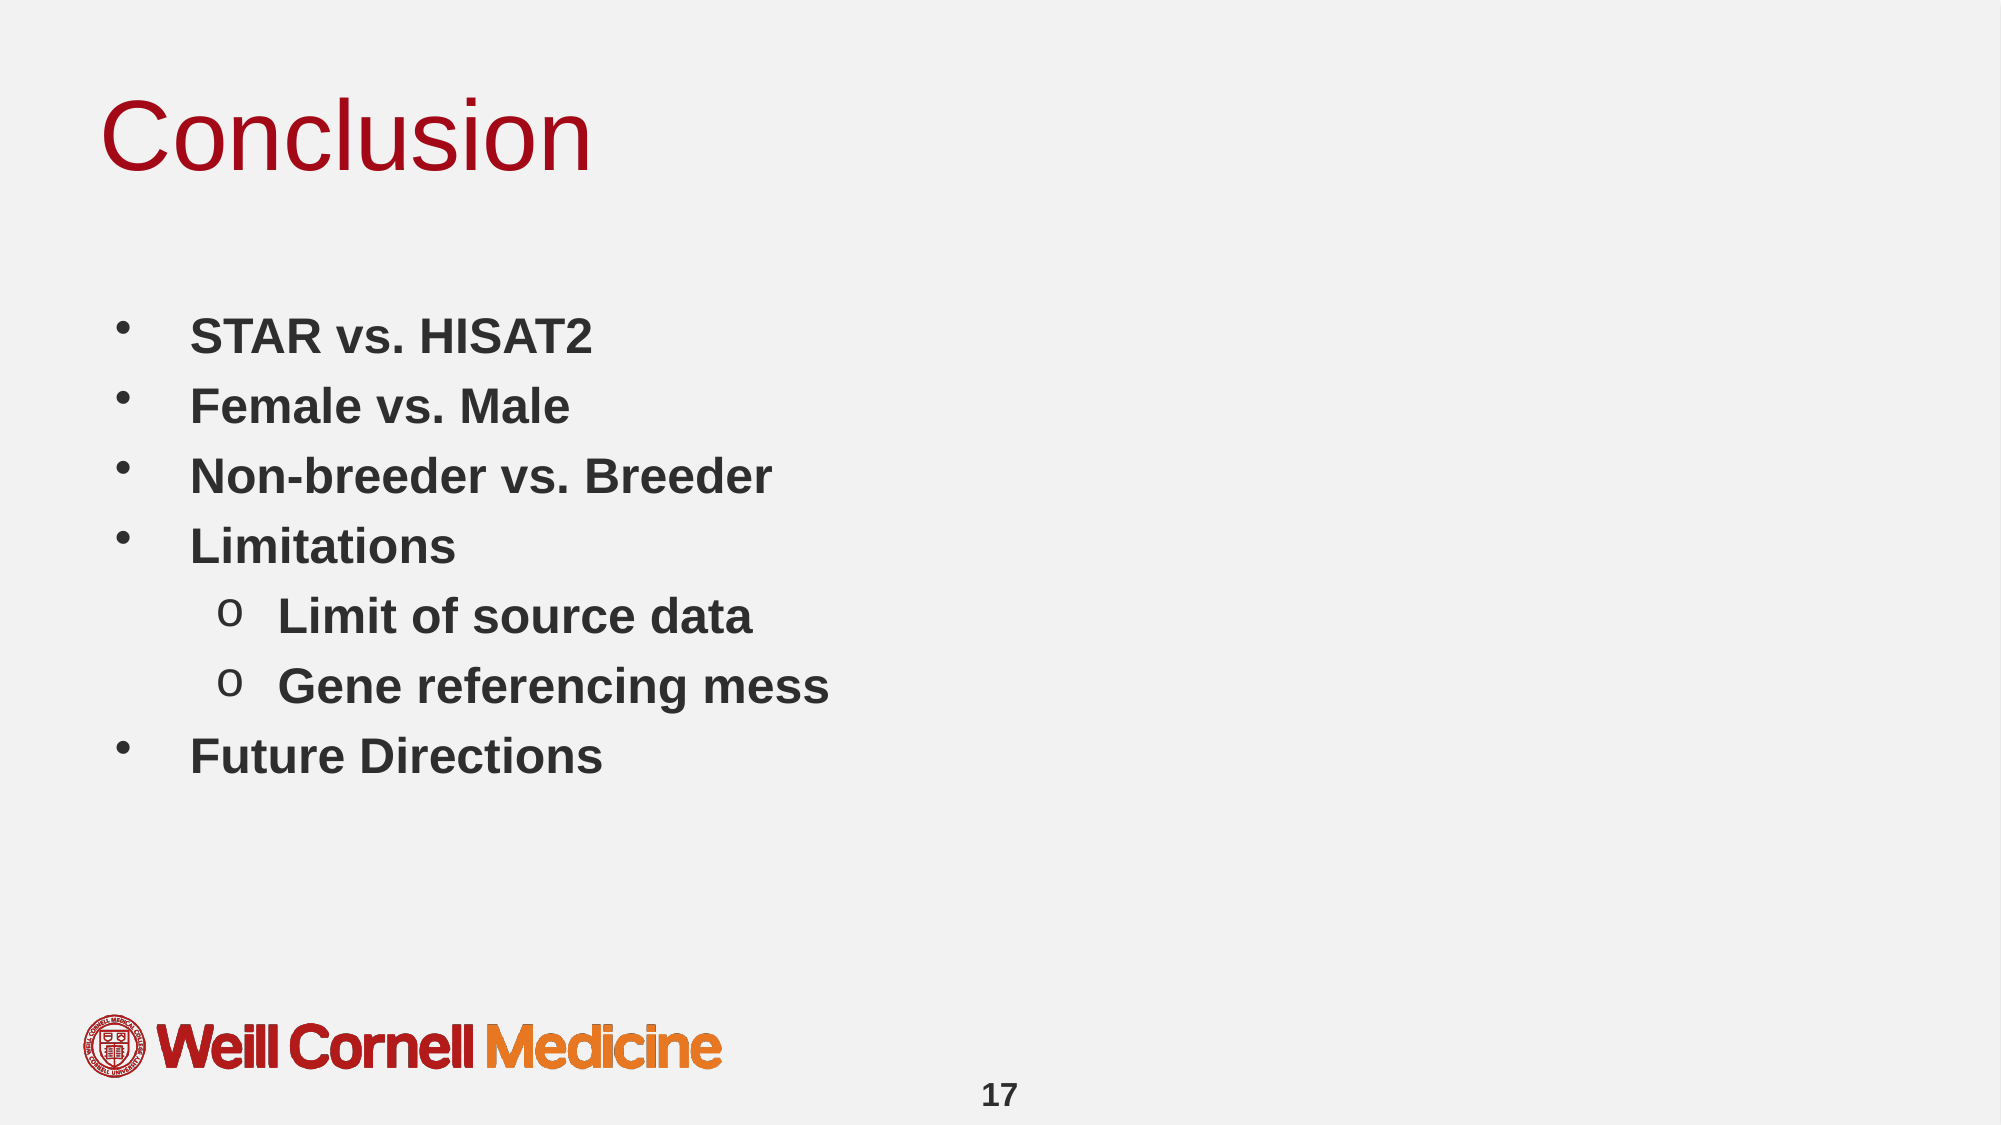

# Conclusion
STAR vs. HISAT2
Female vs. Male
Non-breeder vs. Breeder
Limitations
Limit of source data
Gene referencing mess
Future Directions